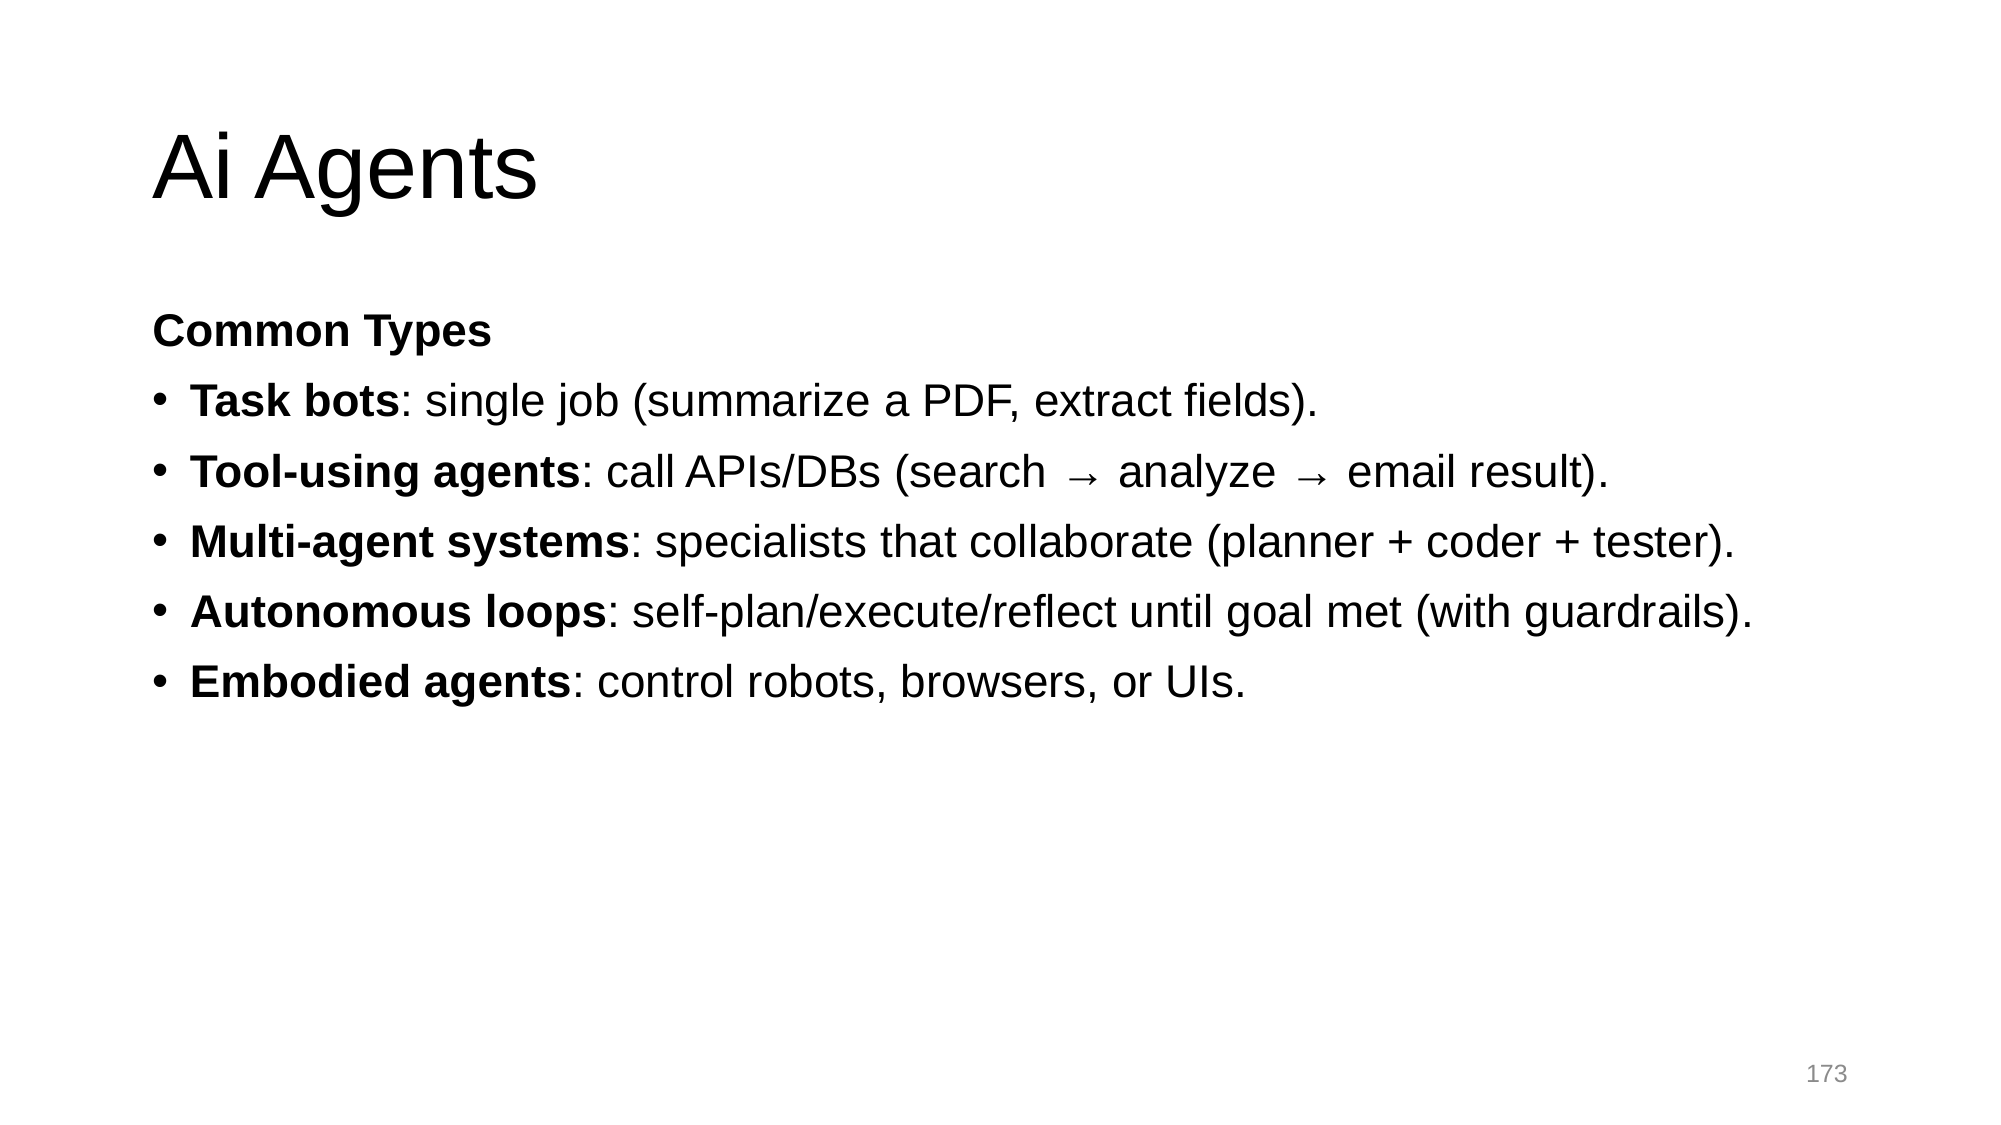

# Ai Agents
Common Types
Task bots: single job (summarize a PDF, extract fields).
Tool-using agents: call APIs/DBs (search → analyze → email result).
Multi-agent systems: specialists that collaborate (planner + coder + tester).
Autonomous loops: self-plan/execute/reflect until goal met (with guardrails).
Embodied agents: control robots, browsers, or UIs.
173